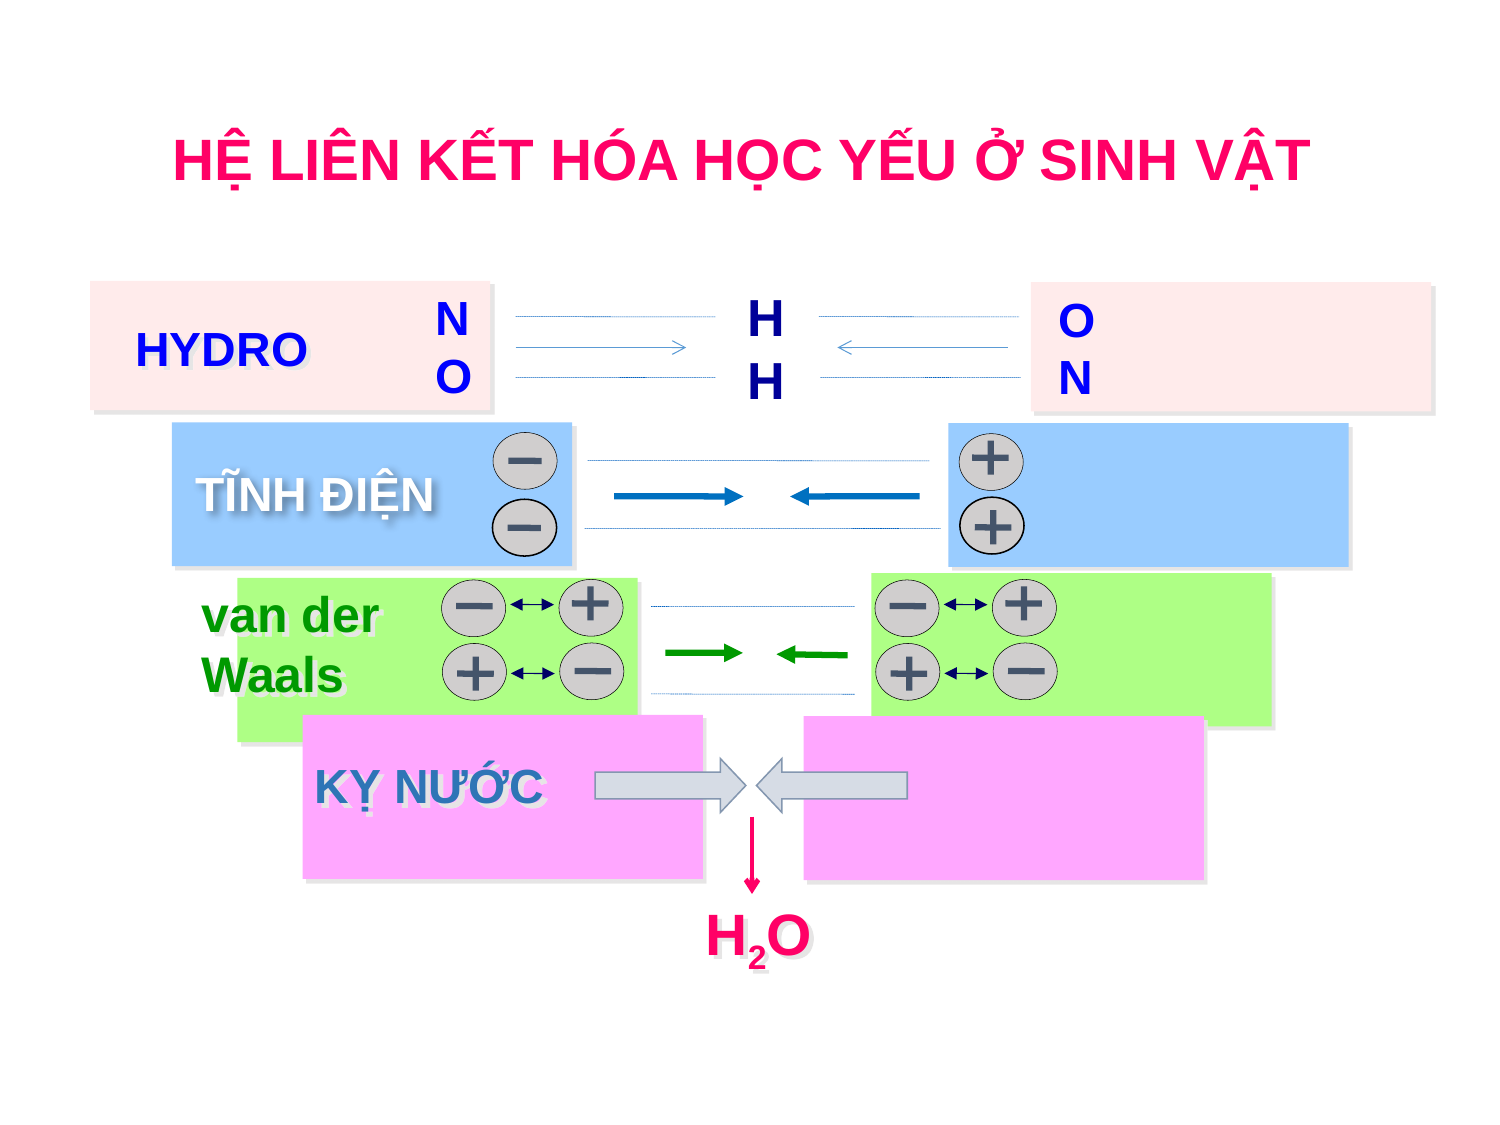

HỆ LIÊN KẾT HÓA HỌC YẾU Ở SINH VẬT
H
H
                         N
                         O
 O
 N
HYDRO

 TĨNH ĐIỆN

van der Waals

KỴ NƯỚC

H2O